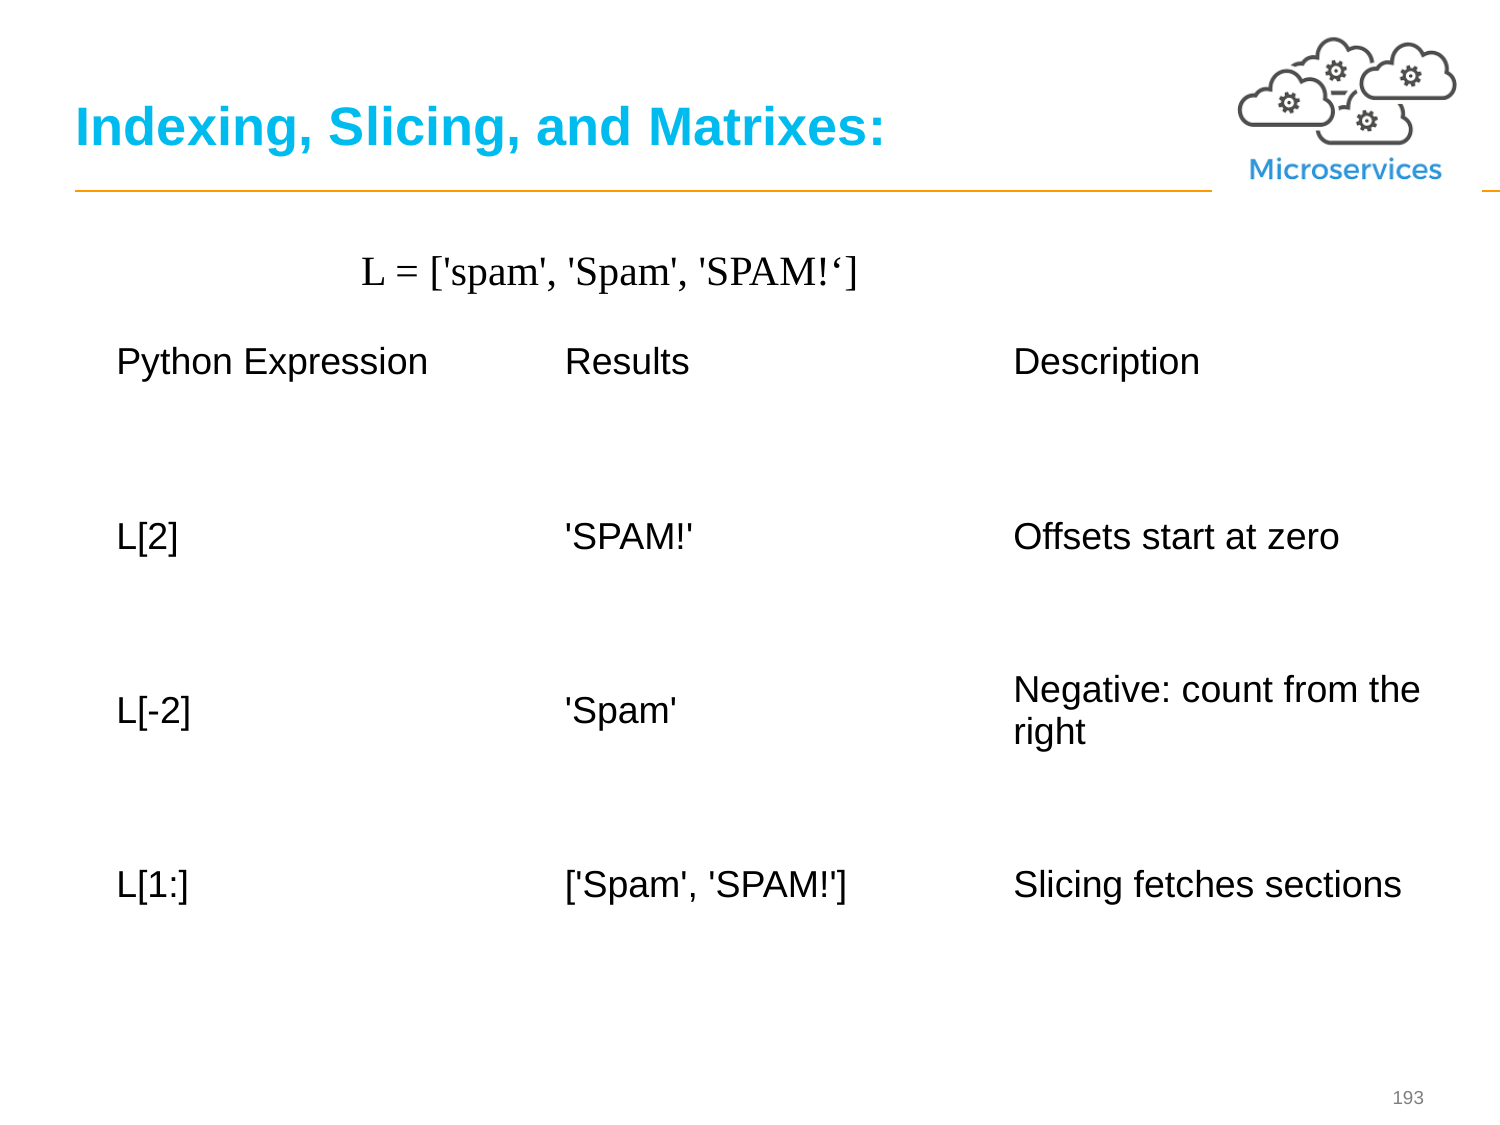

193
L = ['spam', 'Spam', 'SPAM!']

# Indexing, Slicing, and Matrixes:
L =L = ['spam', 'Spam', 'SPAM!‘]
| Python Expression | Results | Description |
| --- | --- | --- |
| L[2] | 'SPAM!' | Offsets start at zero |
| L[-2] | 'Spam' | Negative: count from the right |
| L[1:] | ['Spam', 'SPAM!'] | Slicing fetches sections |